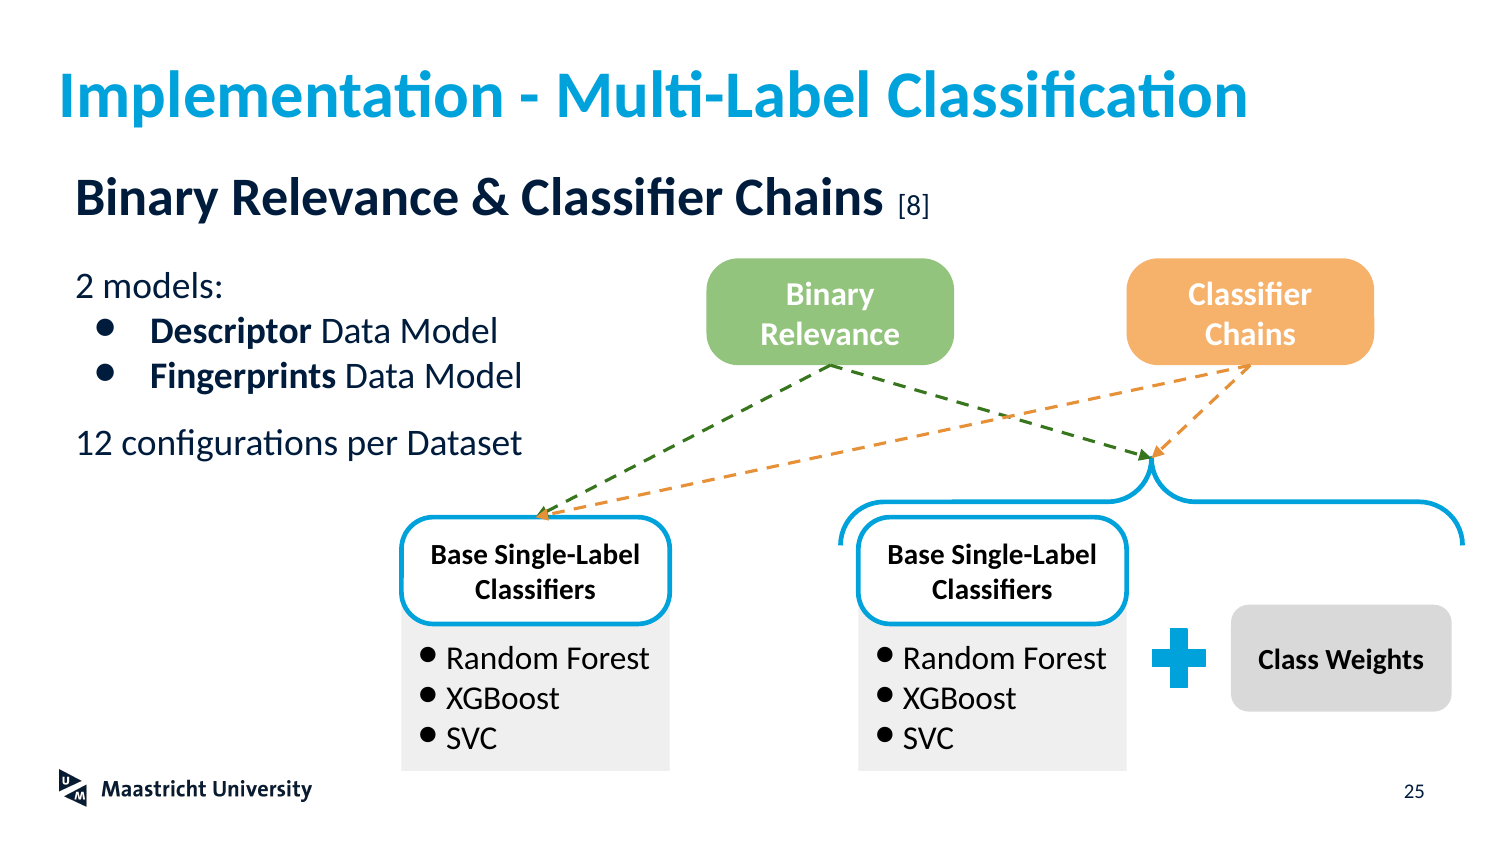

# Implementation - Multi-Label Classification
Binary Relevance & Classifier Chains [8]

2 models:
Descriptor Data Model
Fingerprints Data Model
12 configurations per Dataset

Binary Relevance
Classifier Chains
Base Single-Label Classifiers
Random Forest
XGBoost
SVC
Base Single-Label Classifiers
Random Forest
XGBoost
SVC
Class Weights

25